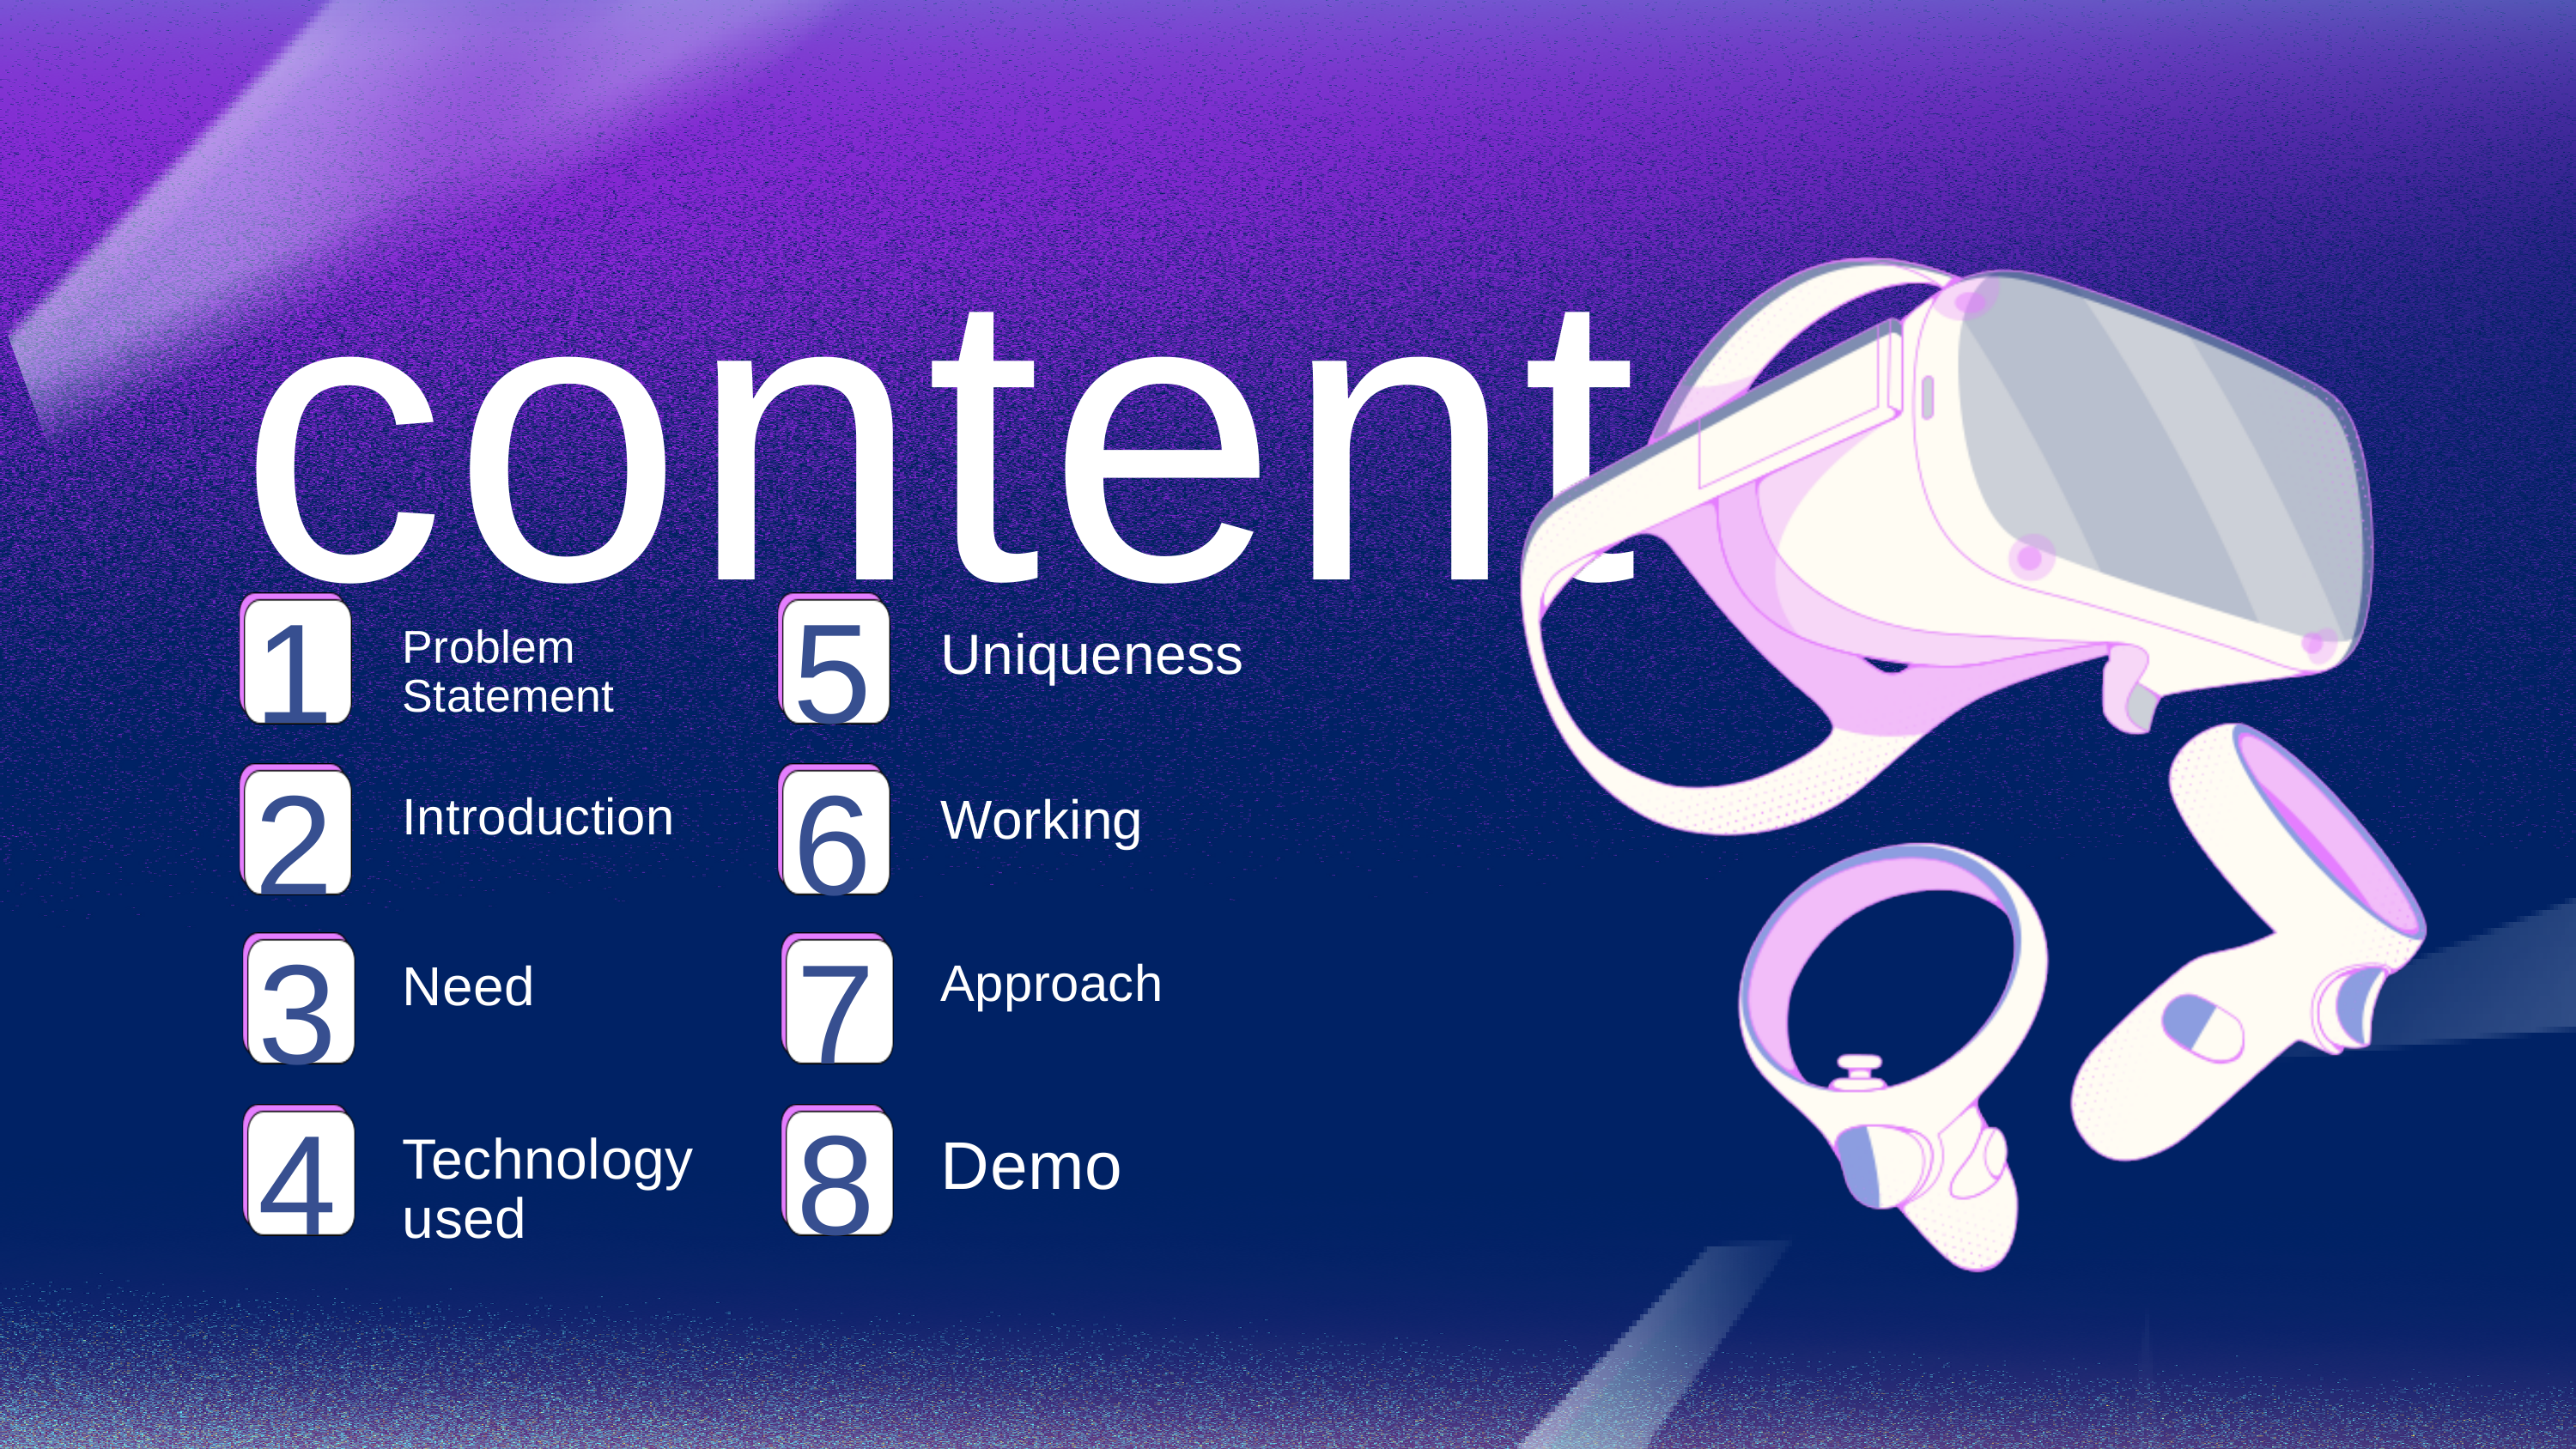

content

1

5

Problem Statement
Uniqueness
2

6

Introduction
Working
3

7

Approach
Need
4

8

Technology used
Demo